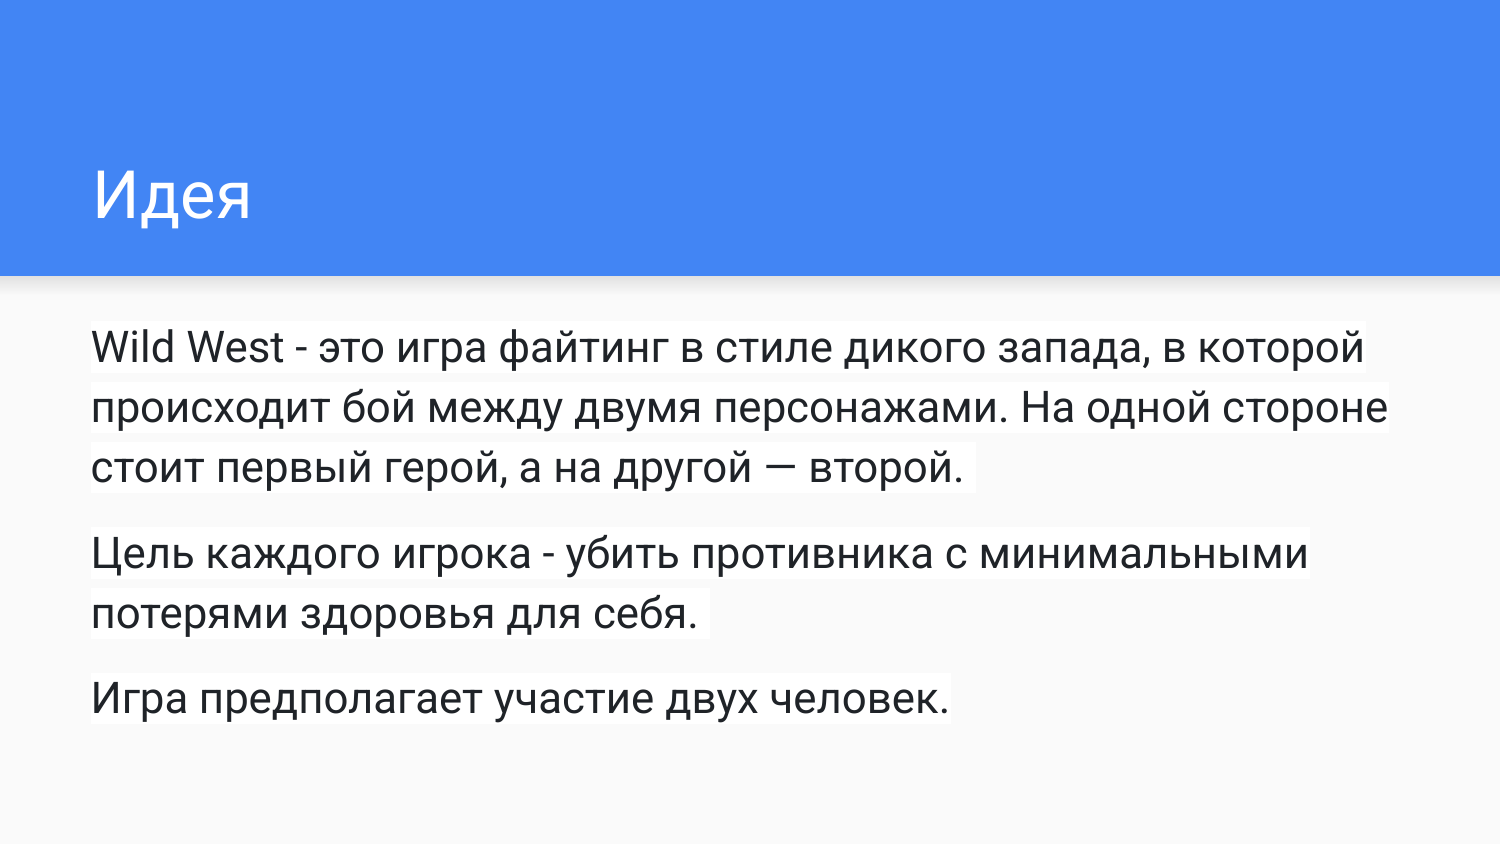

# Идея
Wild West - это игра файтинг в стиле дикого запада, в которой происходит бой между двумя персонажами. На одной стороне стоит первый герой, а на другой — второй.
Цель каждого игрока - убить противника с минимальными потерями здоровья для себя.
Игра предполагает участие двух человек.